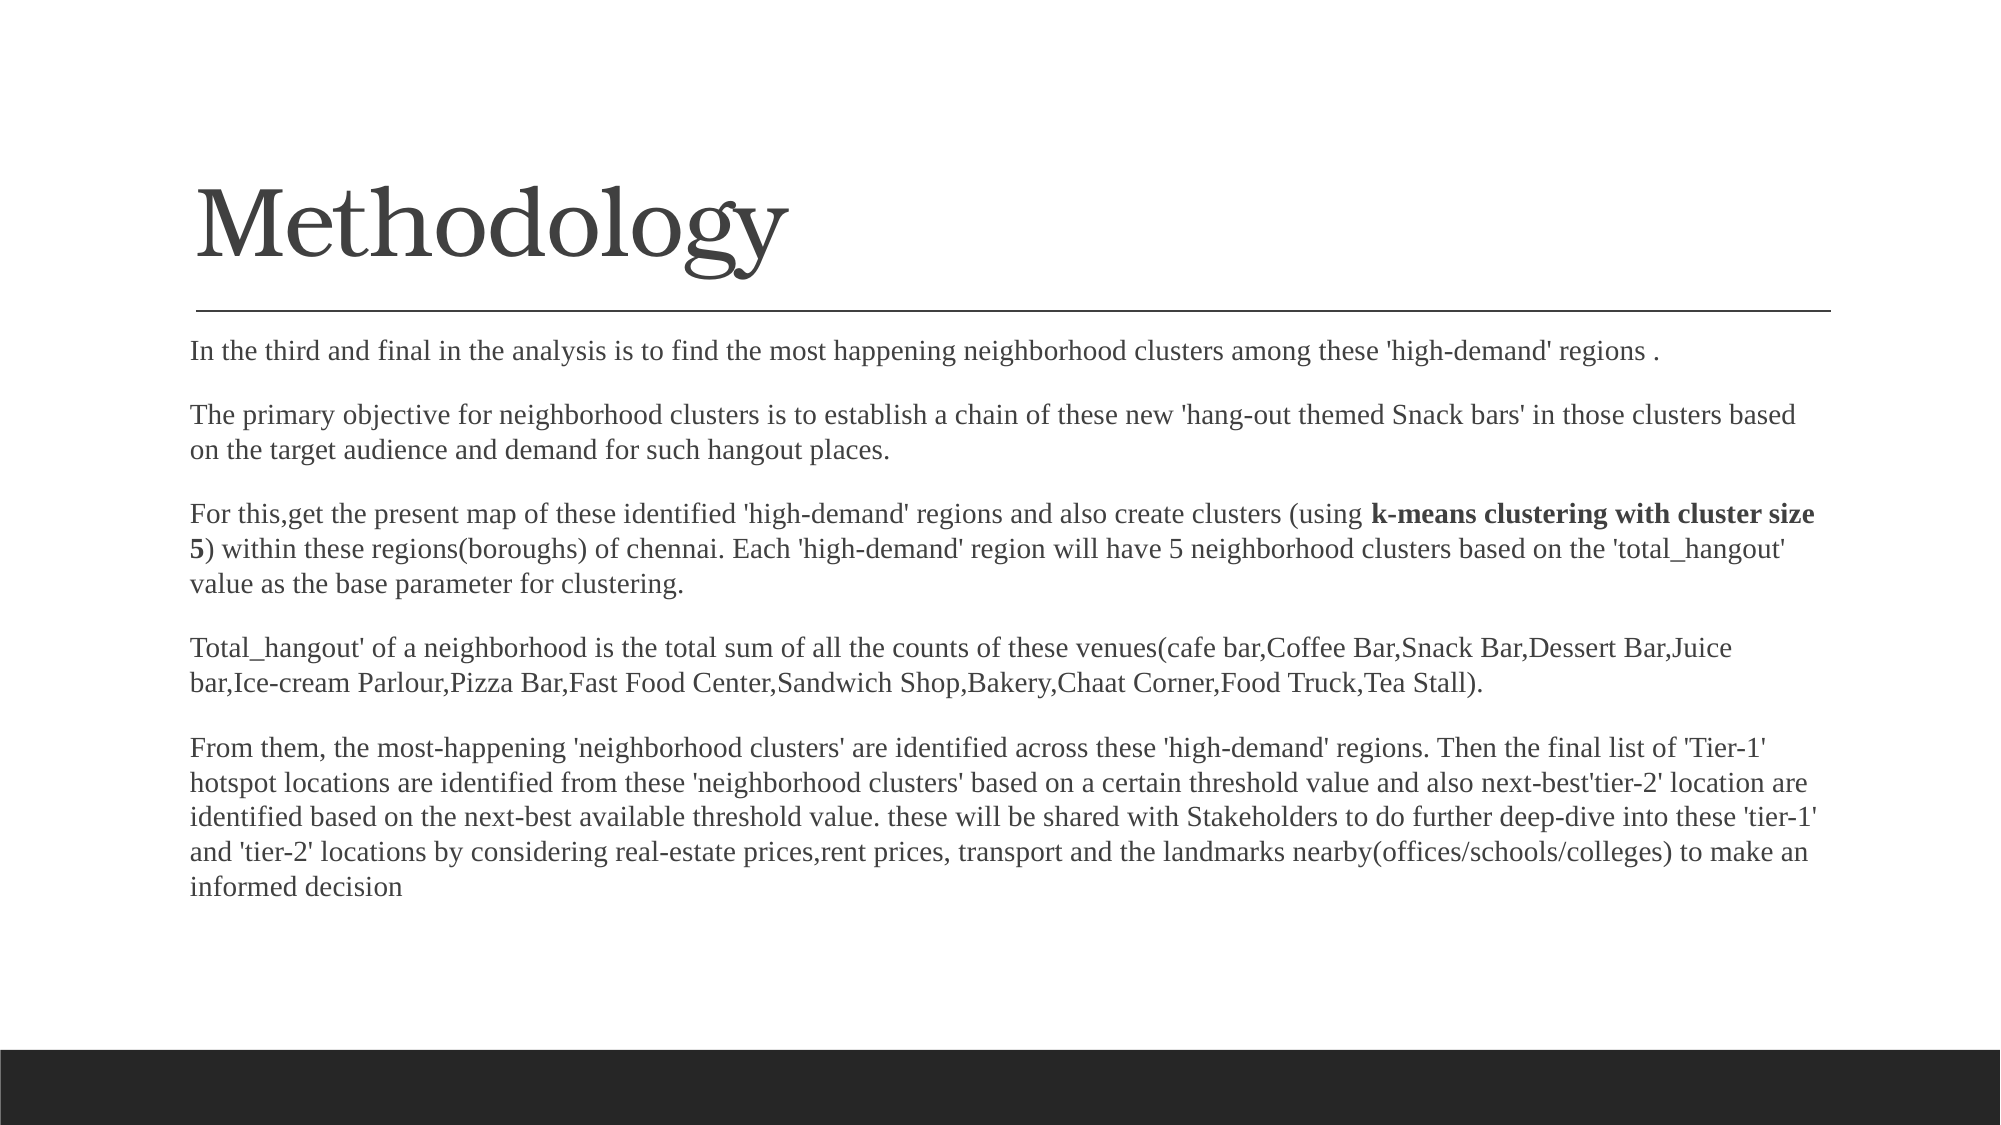

# Methodology
In the third and final in the analysis is to find the most happening neighborhood clusters among these 'high-demand' regions .
The primary objective for neighborhood clusters is to establish a chain of these new 'hang-out themed Snack bars' in those clusters based on the target audience and demand for such hangout places.
For this,get the present map of these identified 'high-demand' regions and also create clusters (using k-means clustering with cluster size 5) within these regions(boroughs) of chennai. Each 'high-demand' region will have 5 neighborhood clusters based on the 'total_hangout' value as the base parameter for clustering.
Total_hangout' of a neighborhood is the total sum of all the counts of these venues(cafe bar,Coffee Bar,Snack Bar,Dessert Bar,Juice bar,Ice-cream Parlour,Pizza Bar,Fast Food Center,Sandwich Shop,Bakery,Chaat Corner,Food Truck,Tea Stall).
From them, the most-happening 'neighborhood clusters' are identified across these 'high-demand' regions. Then the final list of 'Tier-1' hotspot locations are identified from these 'neighborhood clusters' based on a certain threshold value and also next-best'tier-2' location are identified based on the next-best available threshold value. these will be shared with Stakeholders to do further deep-dive into these 'tier-1' and 'tier-2' locations by considering real-estate prices,rent prices, transport and the landmarks nearby(offices/schools/colleges) to make an informed decision